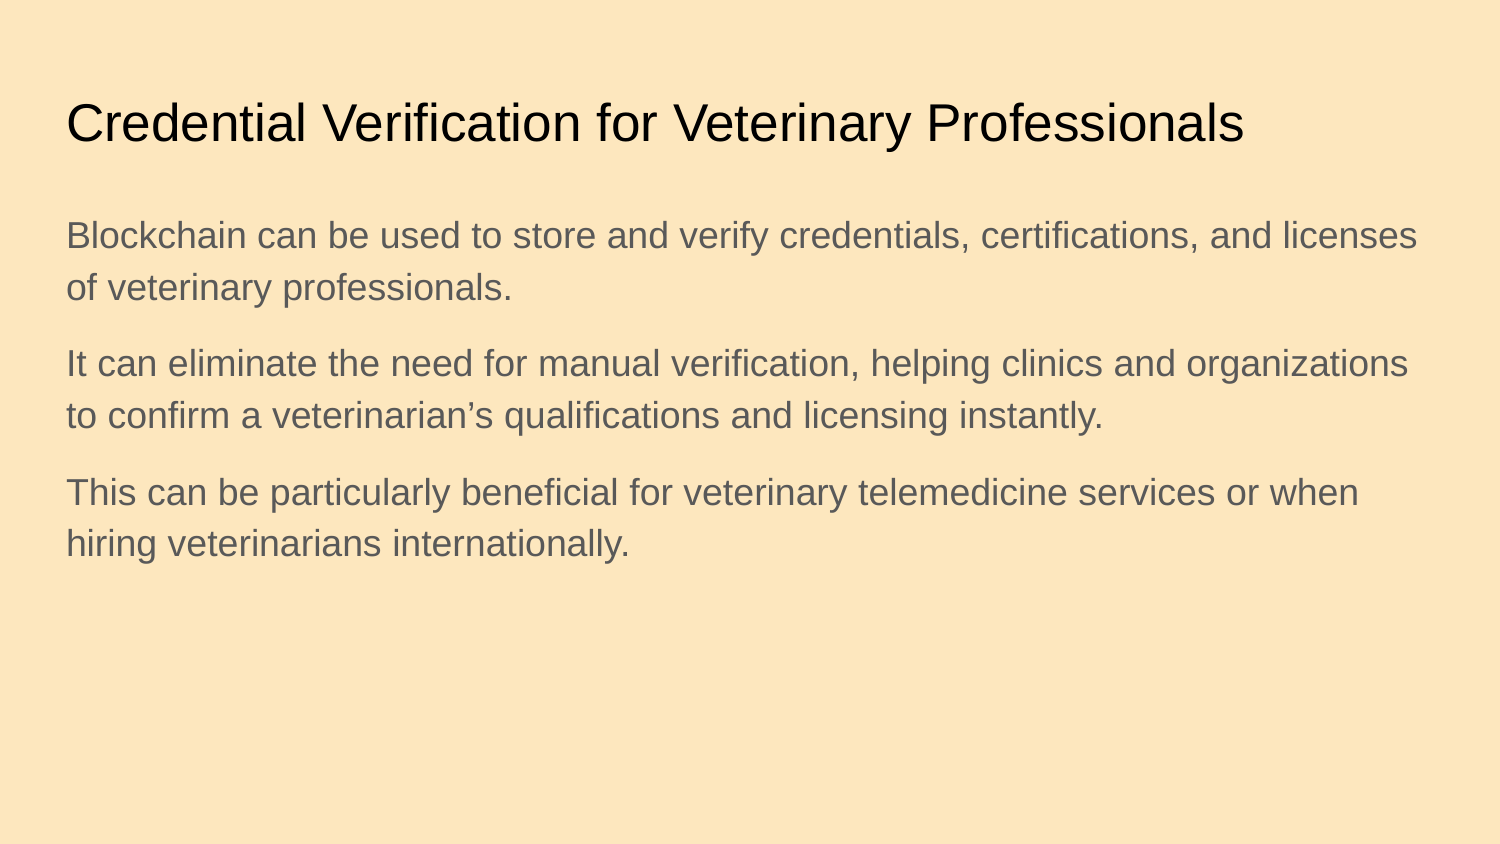

# Credential Verification for Veterinary Professionals
Blockchain can be used to store and verify credentials, certifications, and licenses of veterinary professionals.
It can eliminate the need for manual verification, helping clinics and organizations to confirm a veterinarian’s qualifications and licensing instantly.
This can be particularly beneficial for veterinary telemedicine services or when hiring veterinarians internationally.